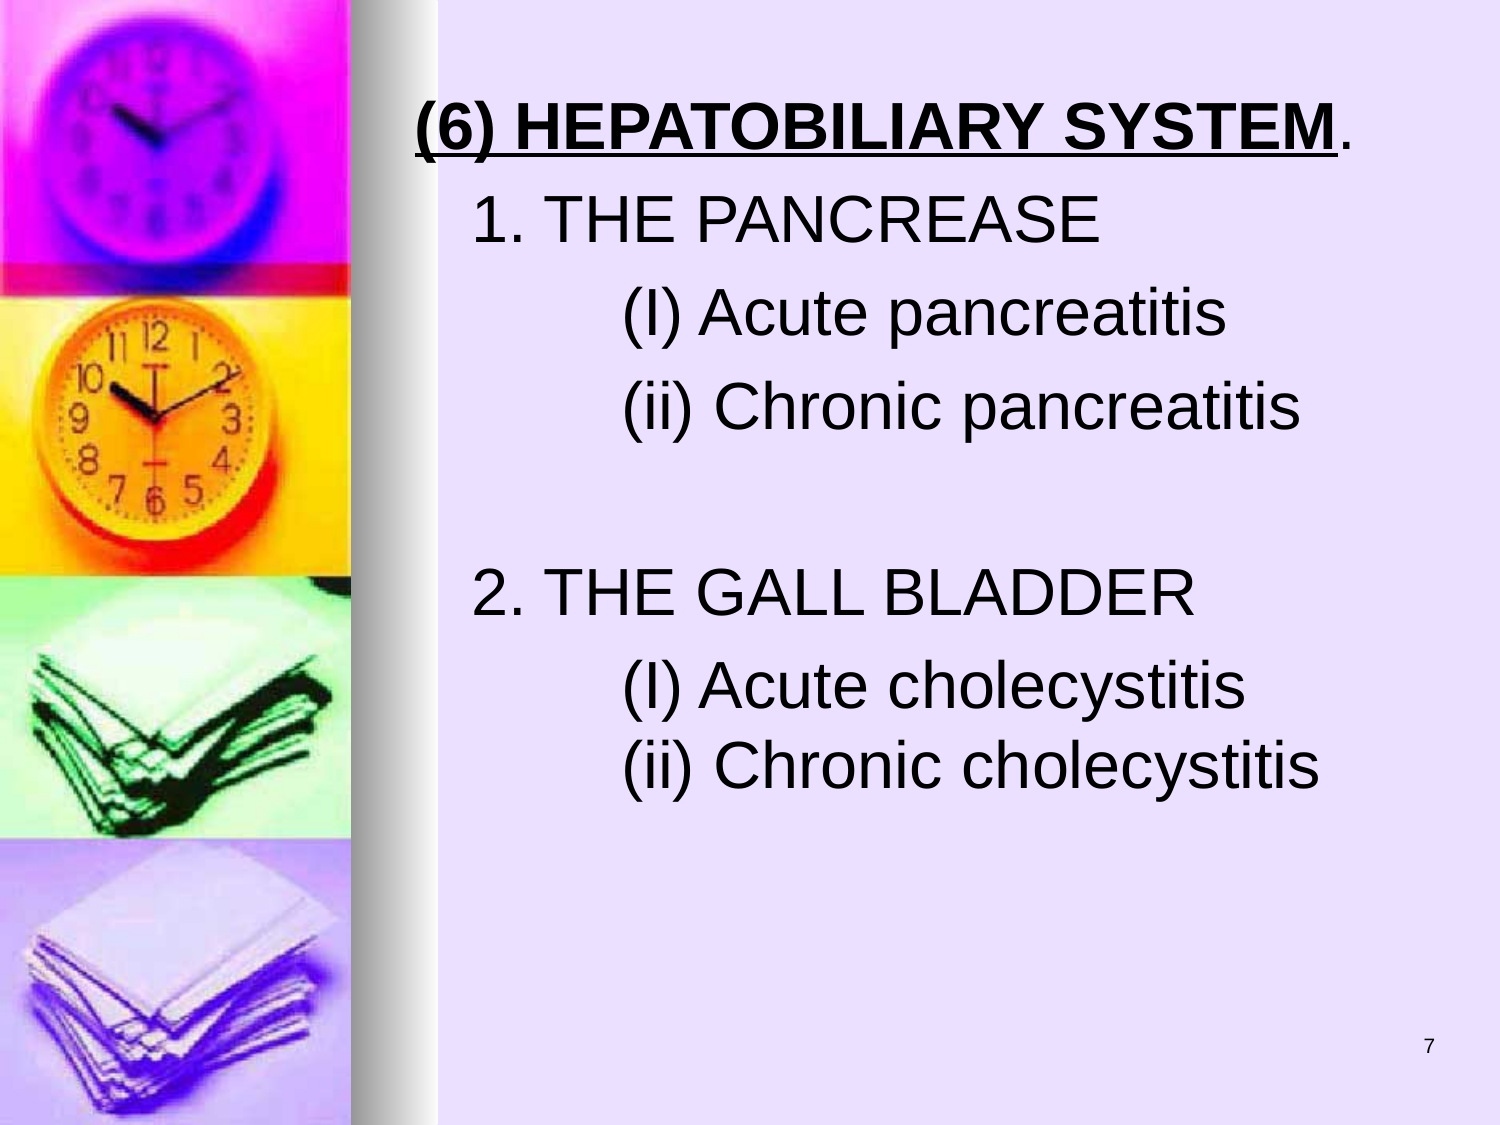

(6) HEPATOBILIARY SYSTEM.
	1. THE PANCREASE
		(I) Acute pancreatitis
		(ii) Chronic pancreatitis

	2. THE GALL BLADDER
		(I) Acute cholecystitis		(ii) Chronic cholecystitis
7